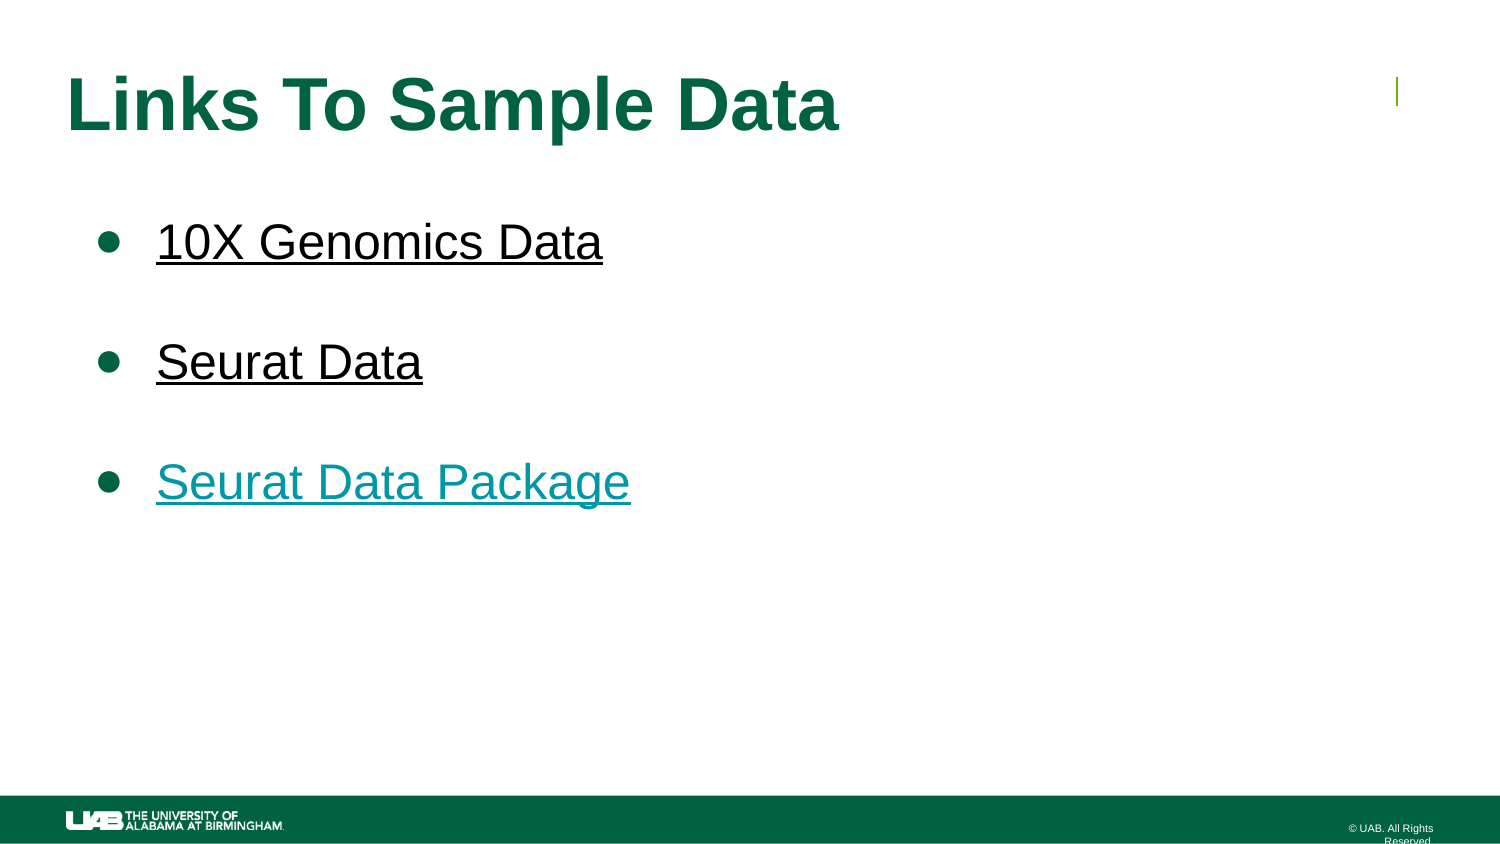

# Links To Sample Data
10X Genomics Data
Seurat Data
Seurat Data Package